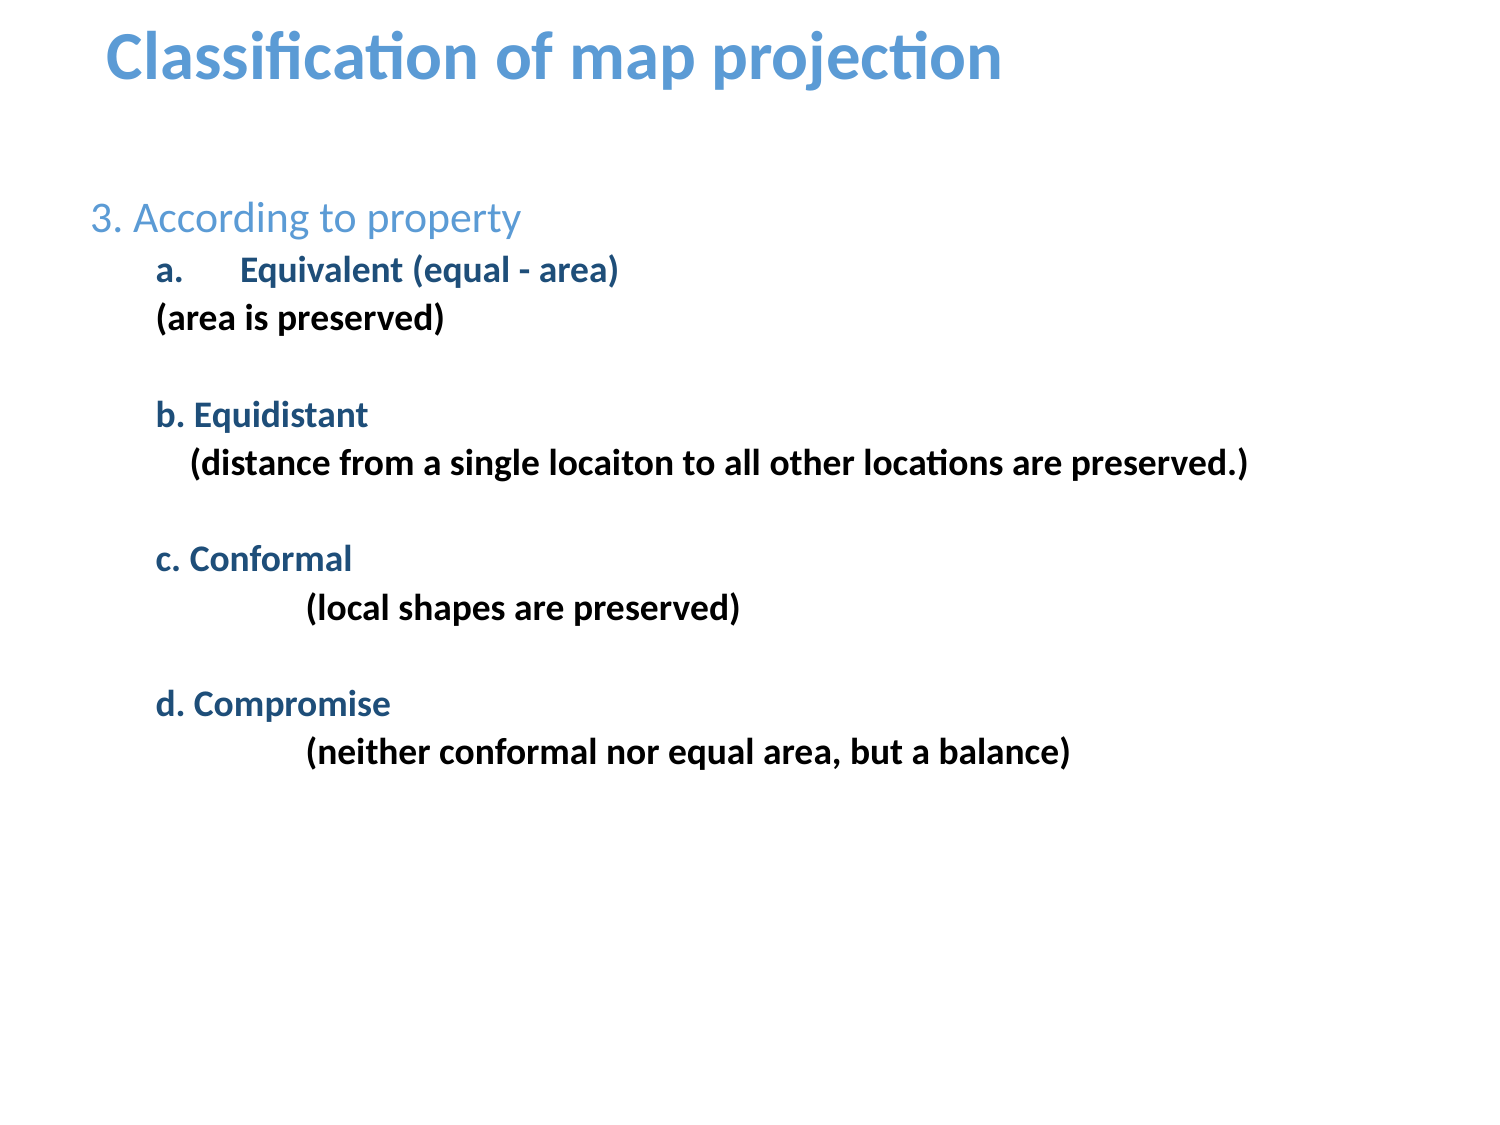

# Classification of map projection
3. According to property
Equivalent (equal - area)
(area is preserved)

b. Equidistant
    (distance from a single locaiton to all other locations are preserved.)

c. Conformal
	(local shapes are preserved)

d. Compromise
	(neither conformal nor equal area, but a balance)